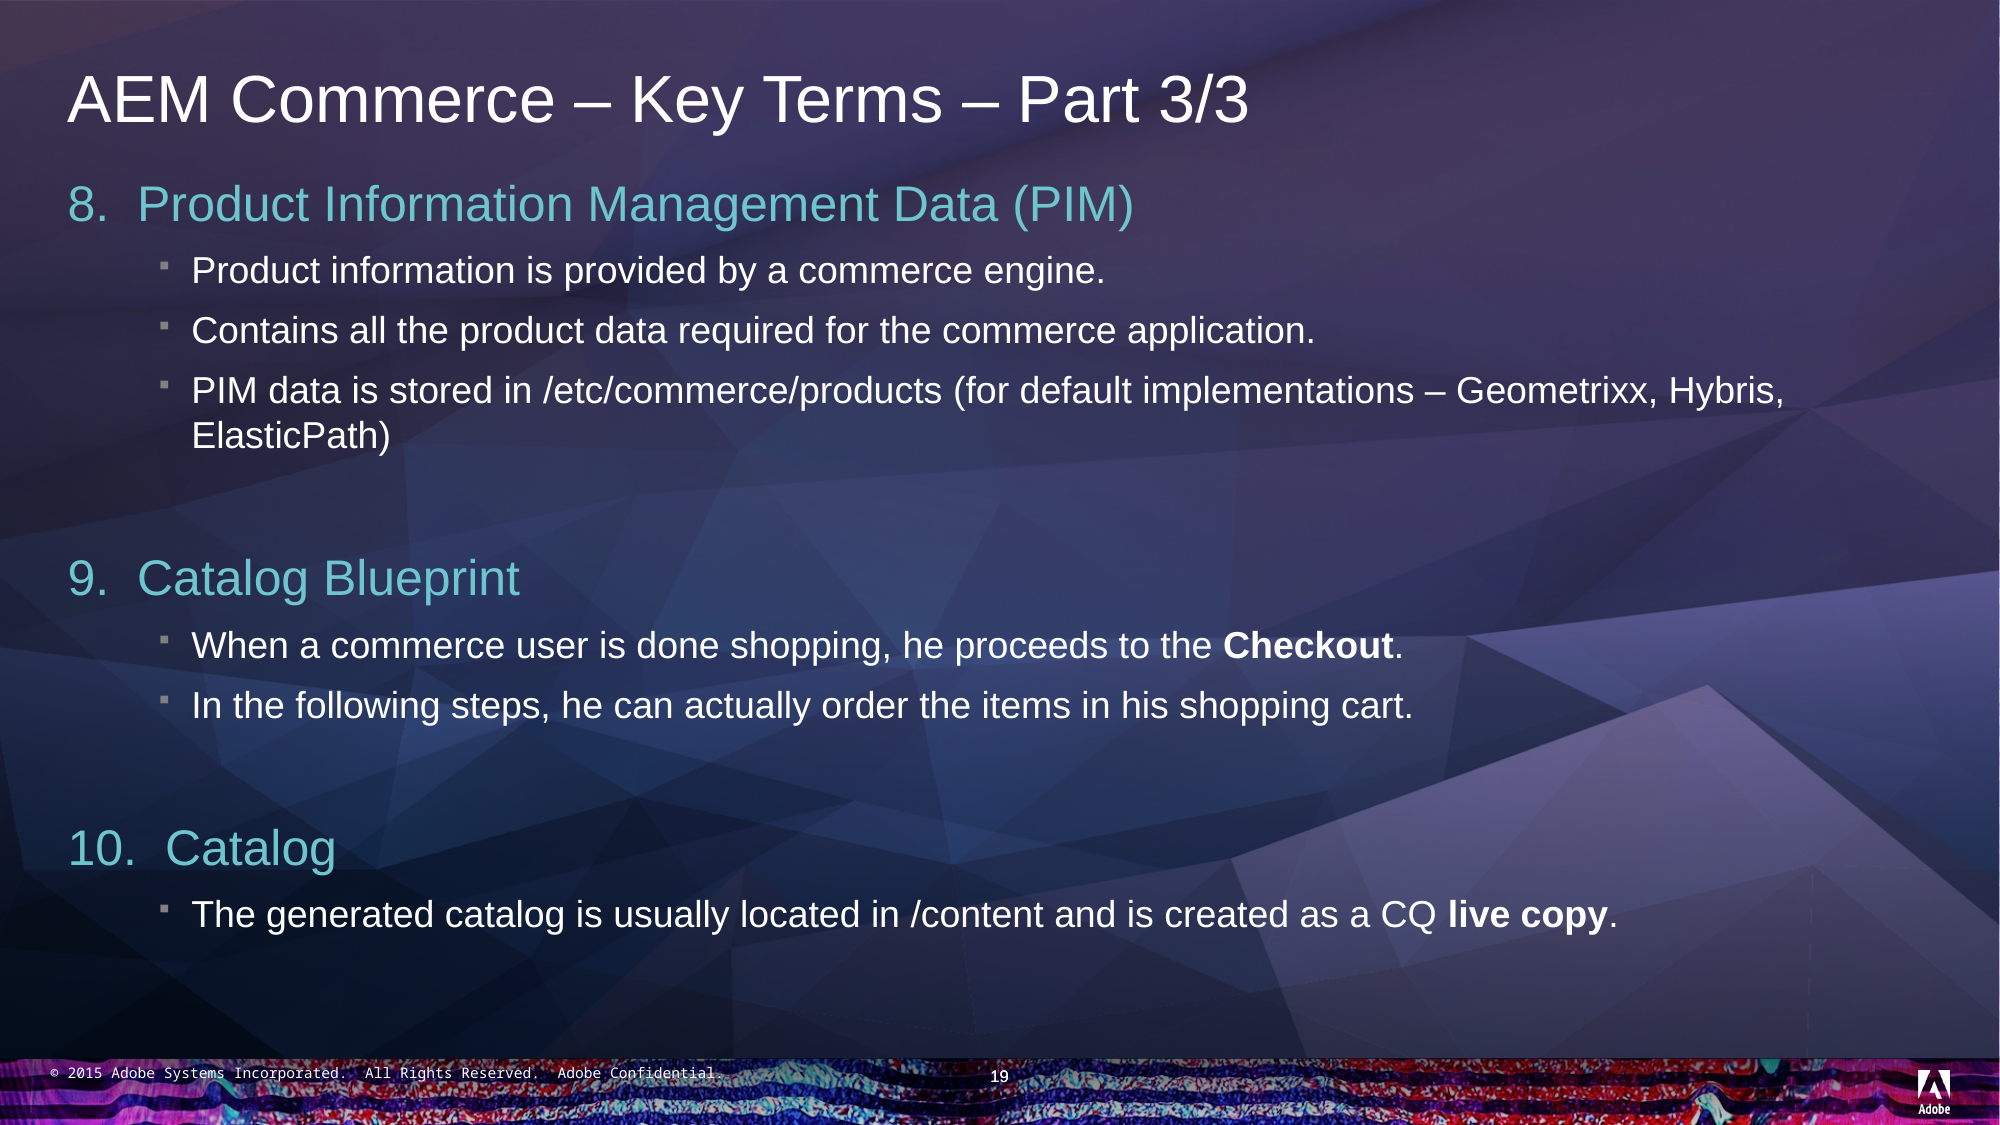

# AEM Commerce – Key Terms – Part 3/3
8.  Product Information Management Data (PIM)
Product information is provided by a commerce engine.
Contains all the product data required for the commerce application.
PIM data is stored in /etc/commerce/products (for default implementations – Geometrixx, Hybris, ElasticPath)

9.  Catalog Blueprint
When a commerce user is done shopping, he proceeds to the Checkout.
In the following steps, he can actually order the items in his shopping cart.

10.  Catalog
The generated catalog is usually located in /content and is created as a CQ live copy.

19
19